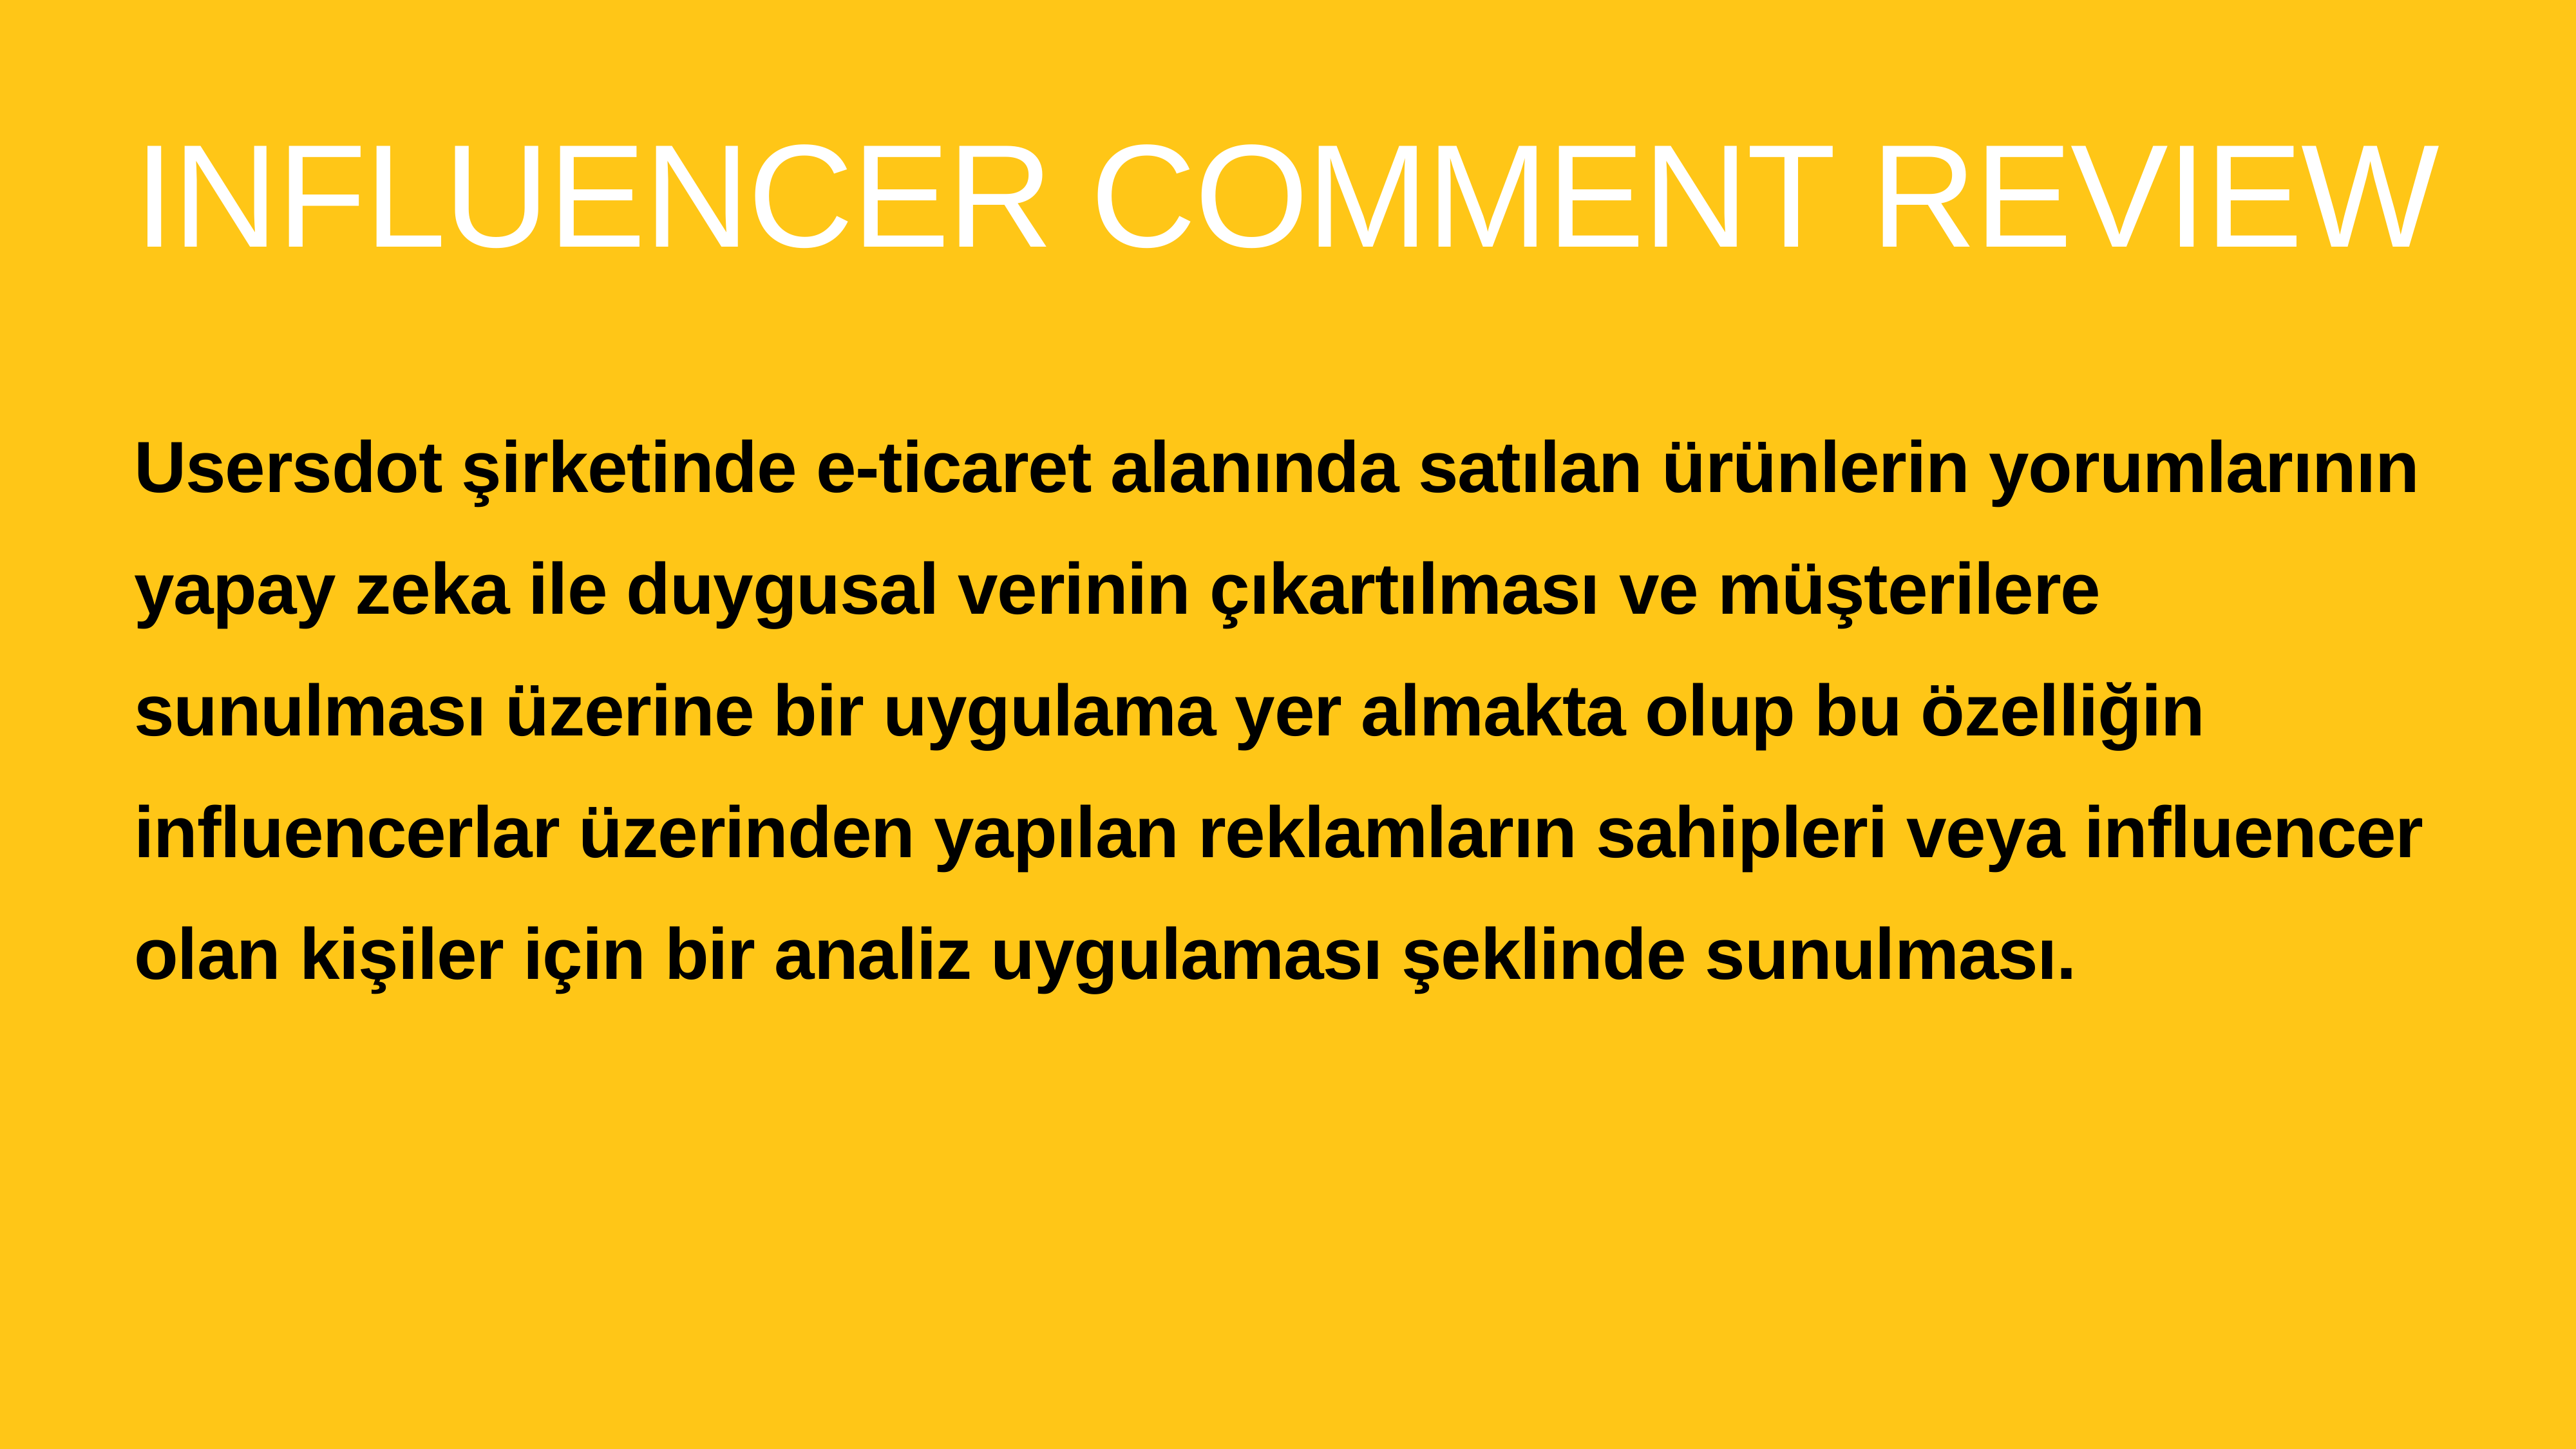

# INFLUENCER COMMENT REVIEW
Usersdot şirketinde e-ticaret alanında satılan ürünlerin yorumlarının yapay zeka ile duygusal verinin çıkartılması ve müşterilere sunulması üzerine bir uygulama yer almakta olup bu özelliğin influencerlar üzerinden yapılan reklamların sahipleri veya influencer olan kişiler için bir analiz uygulaması şeklinde sunulması.